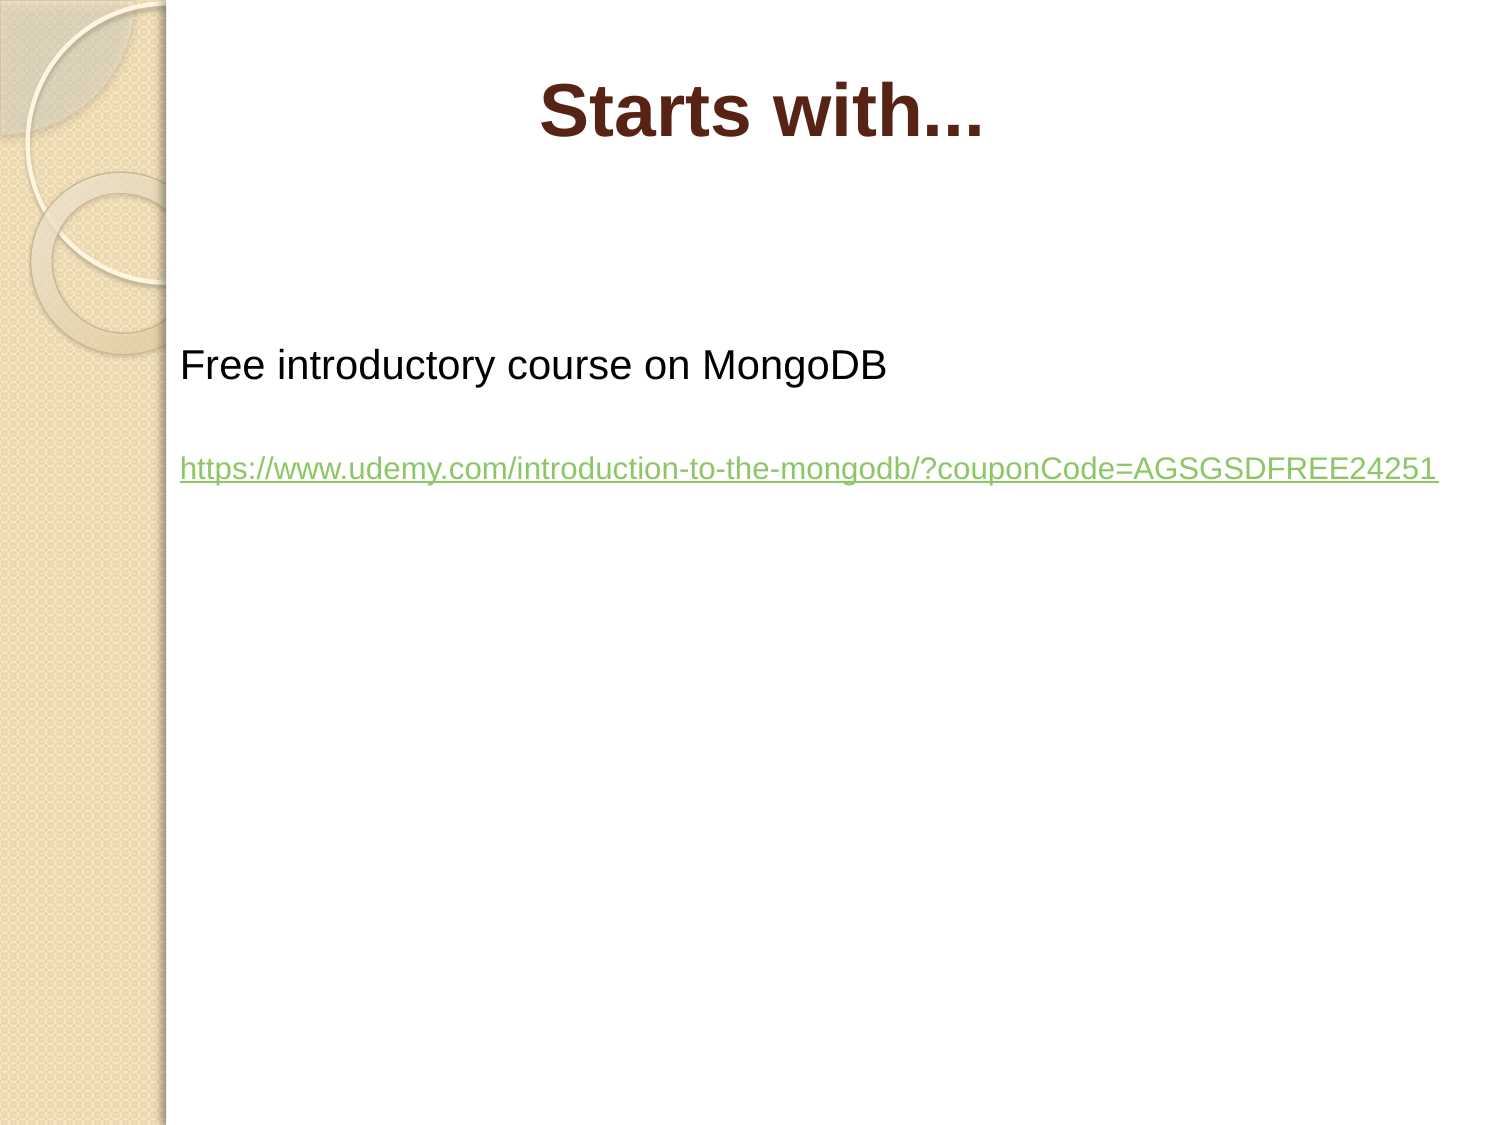

# Starts with...

Free introductory course on MongoDB

https://www.udemy.com/introduction-to-the-mongodb/?couponCode=AGSGSDFREE24251